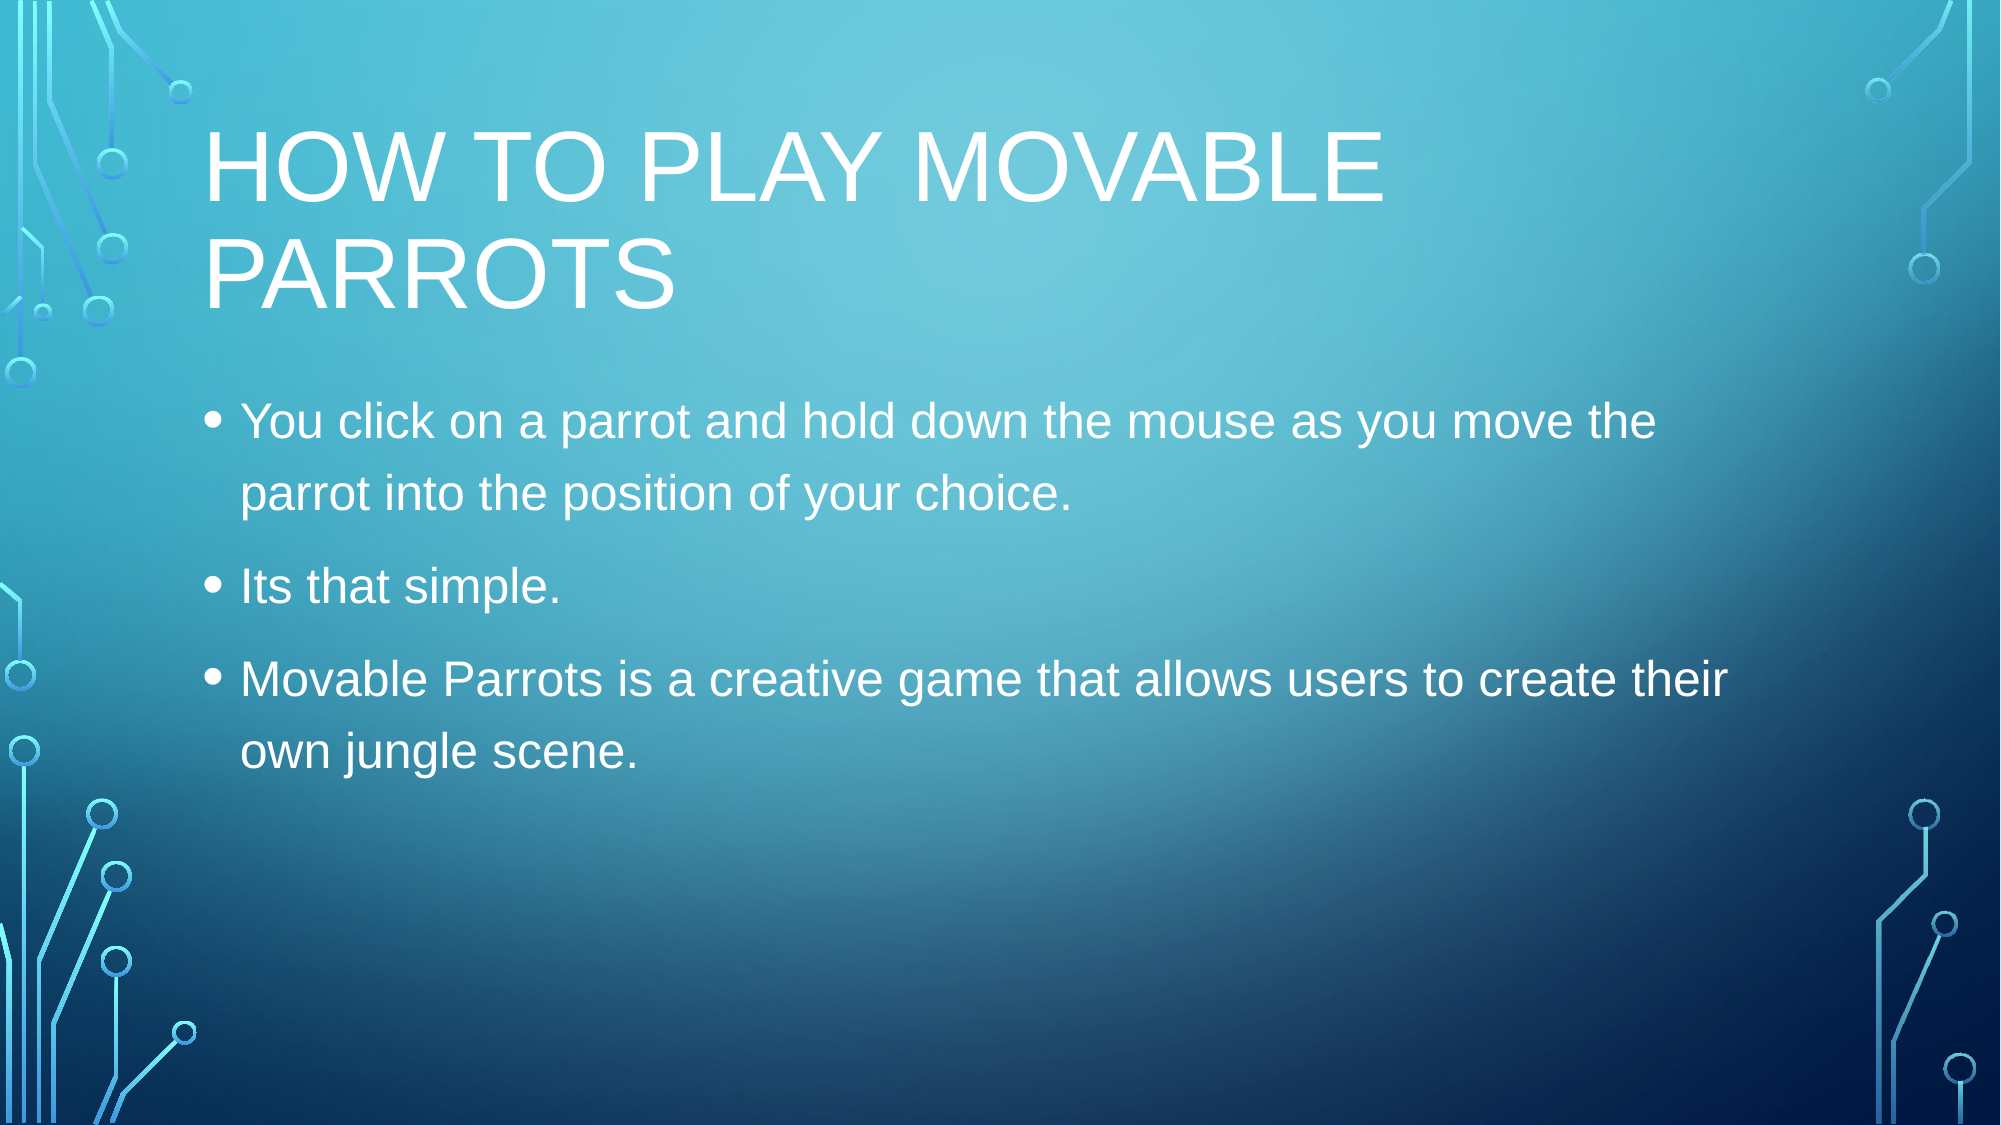

# How to Play movable parrots
You click on a parrot and hold down the mouse as you move the parrot into the position of your choice.
Its that simple.
Movable Parrots is a creative game that allows users to create their own jungle scene.